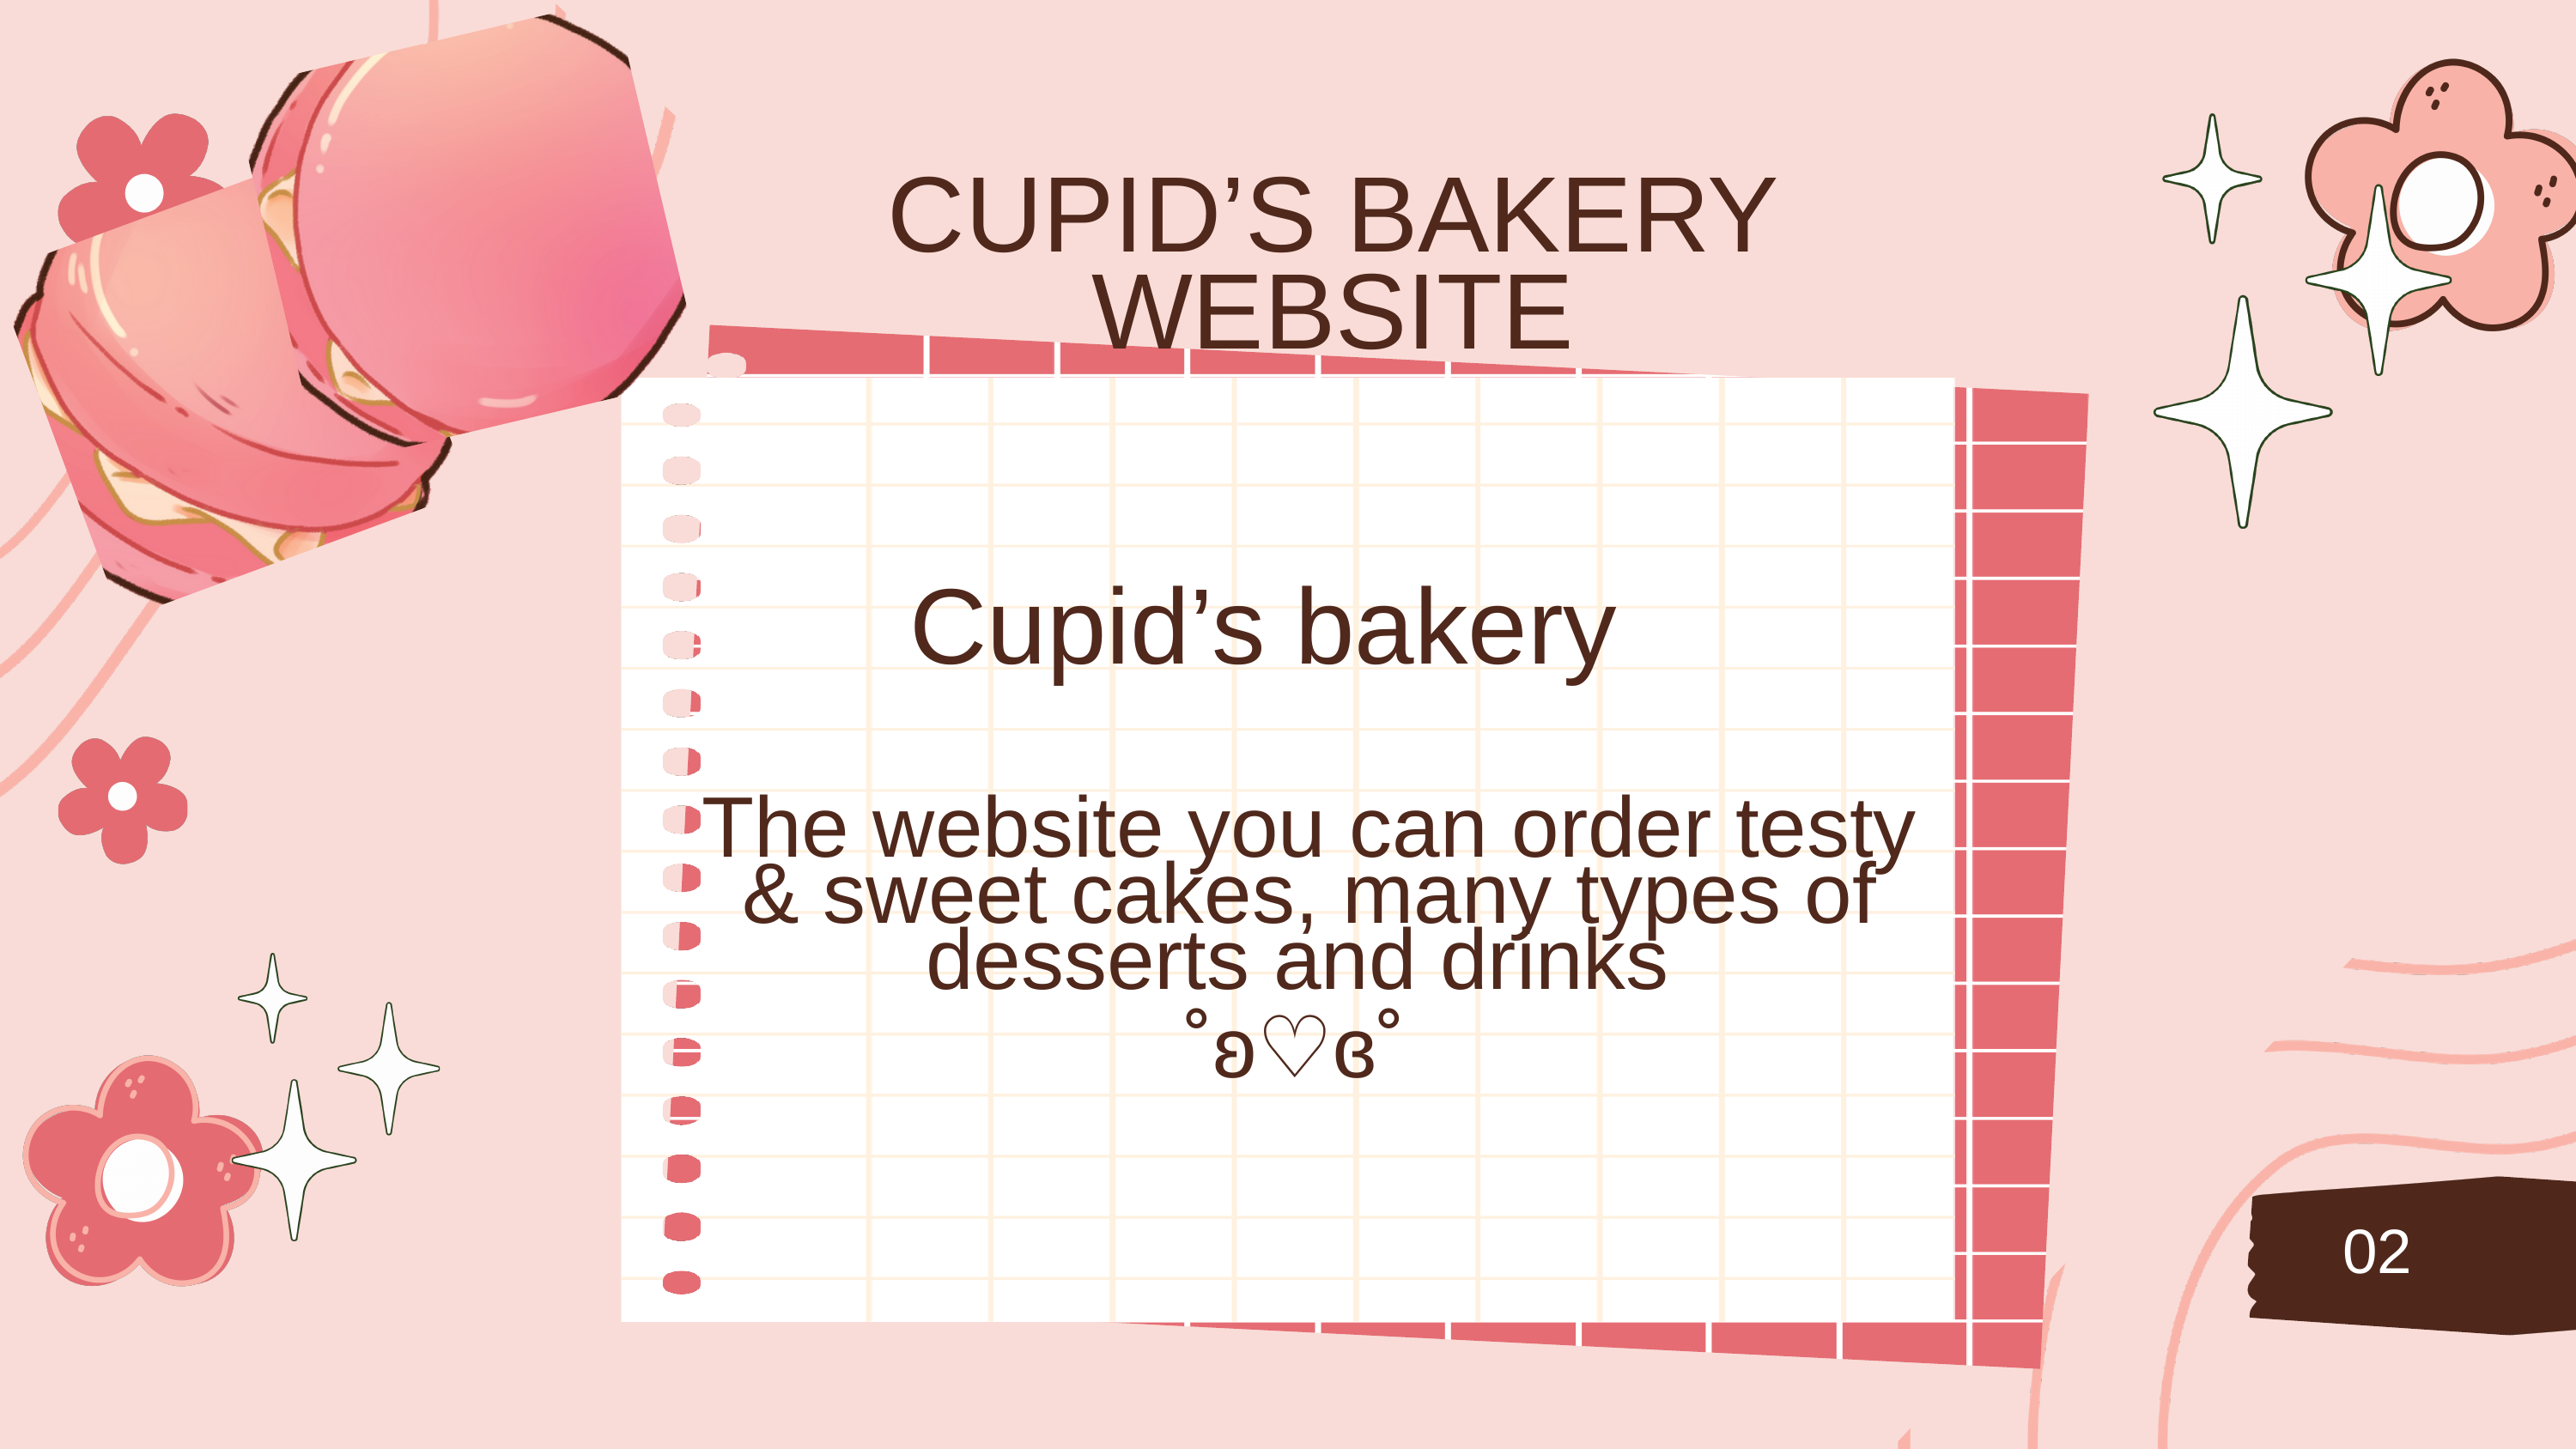

CUPID’S BAKERY WEBSITE

Cupid’s bakery

The website you can order testy & sweet cakes, many types of desserts and drinks

˚ʚ♡ɞ˚

02